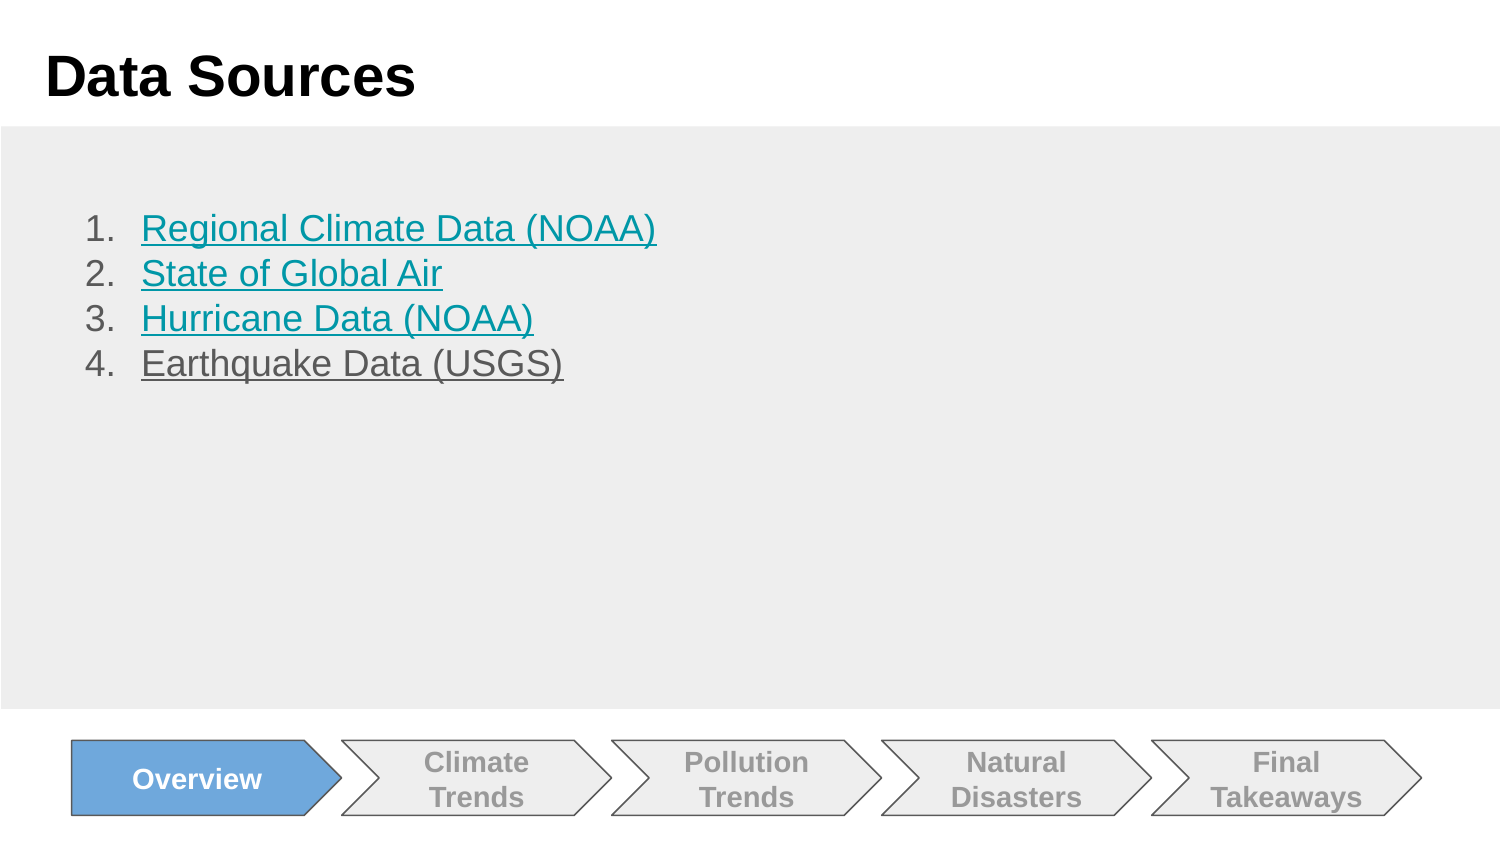

# Data Sources

Regional Climate Data (NOAA)
State of Global Air
Hurricane Data (NOAA)
Earthquake Data (USGS)
Overview
Climate Trends
Pollution Trends
Natural Disasters
Final Takeaways